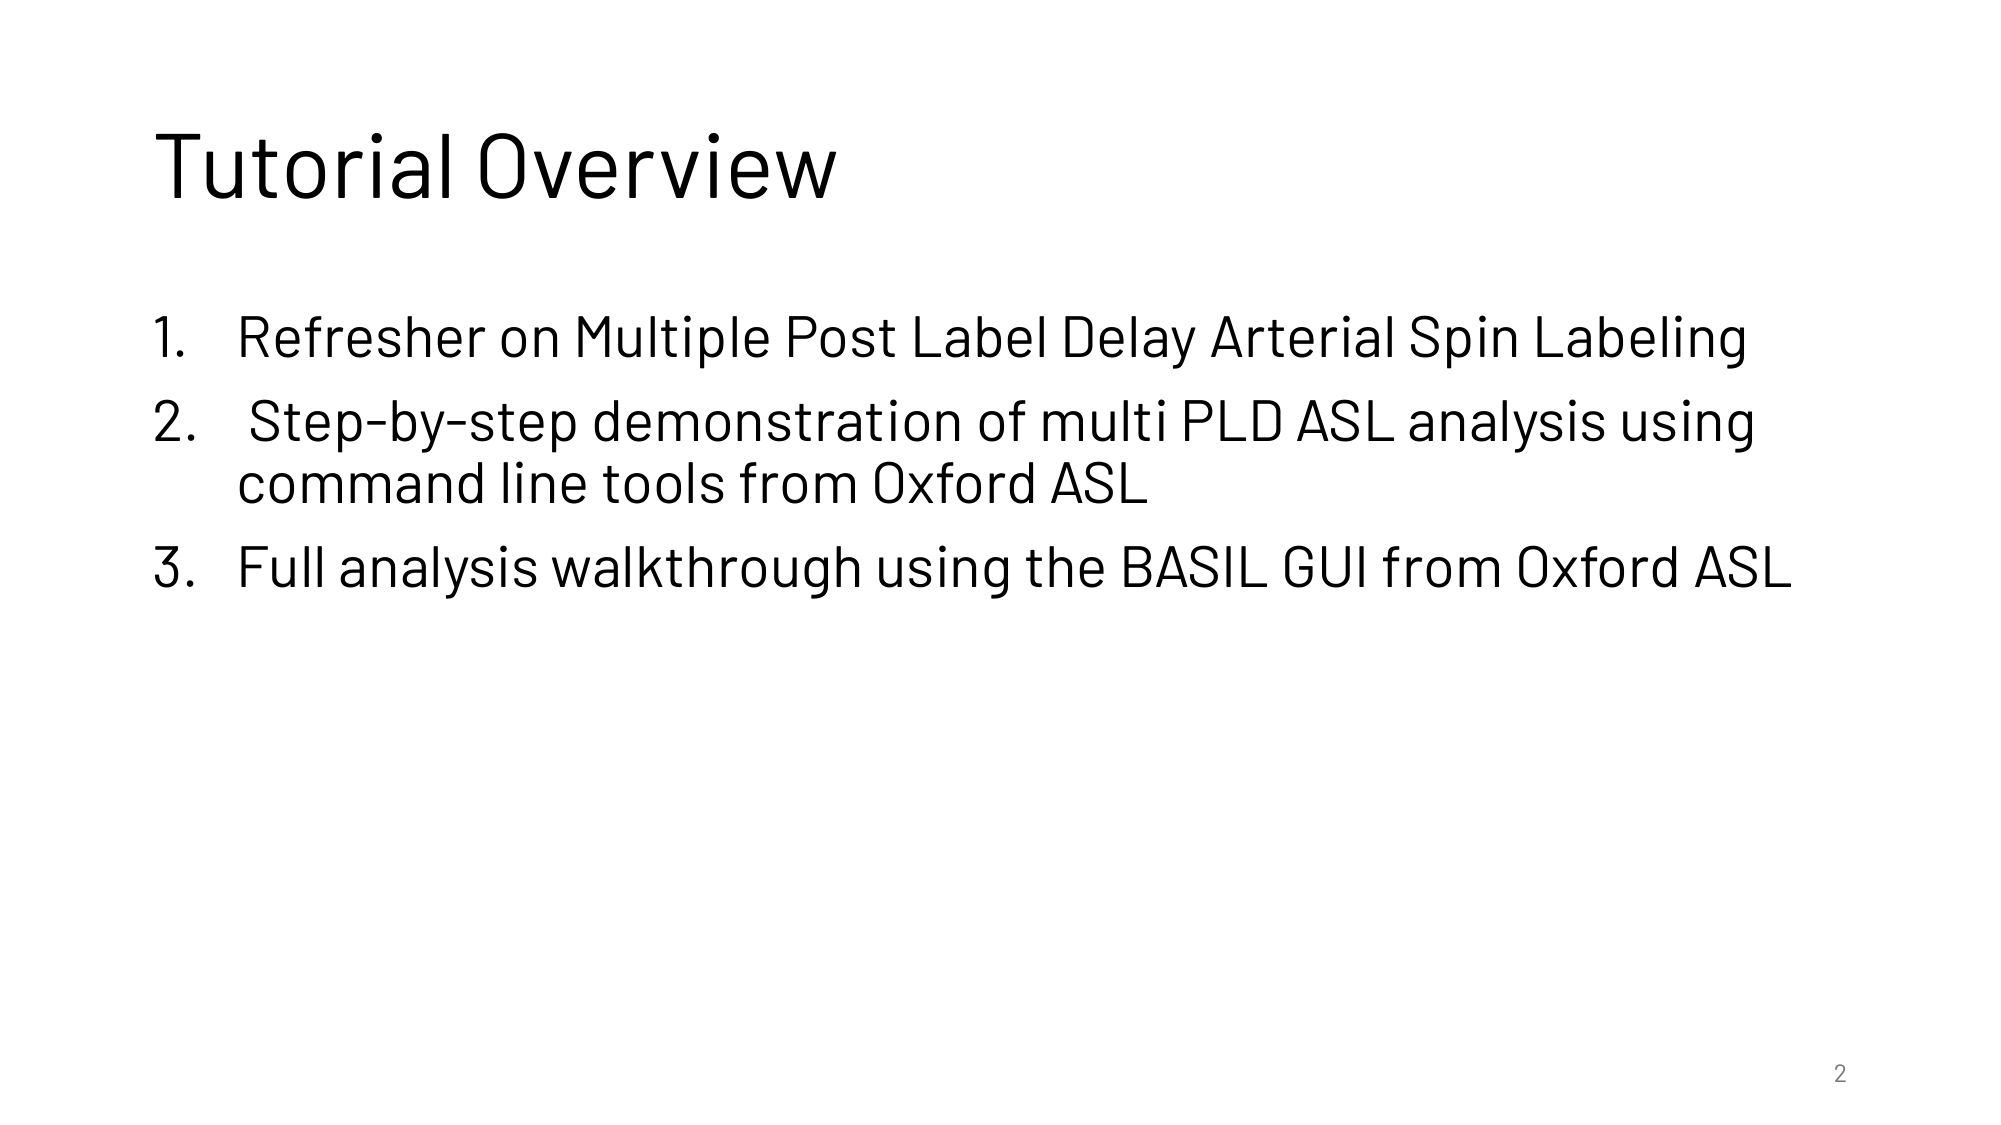

# Tutorial Overview
Refresher on Multiple Post Label Delay Arterial Spin Labeling
 Step-by-step demonstration of multi PLD ASL analysis using command line tools from Oxford ASL
Full analysis walkthrough using the BASIL GUI from Oxford ASL
2